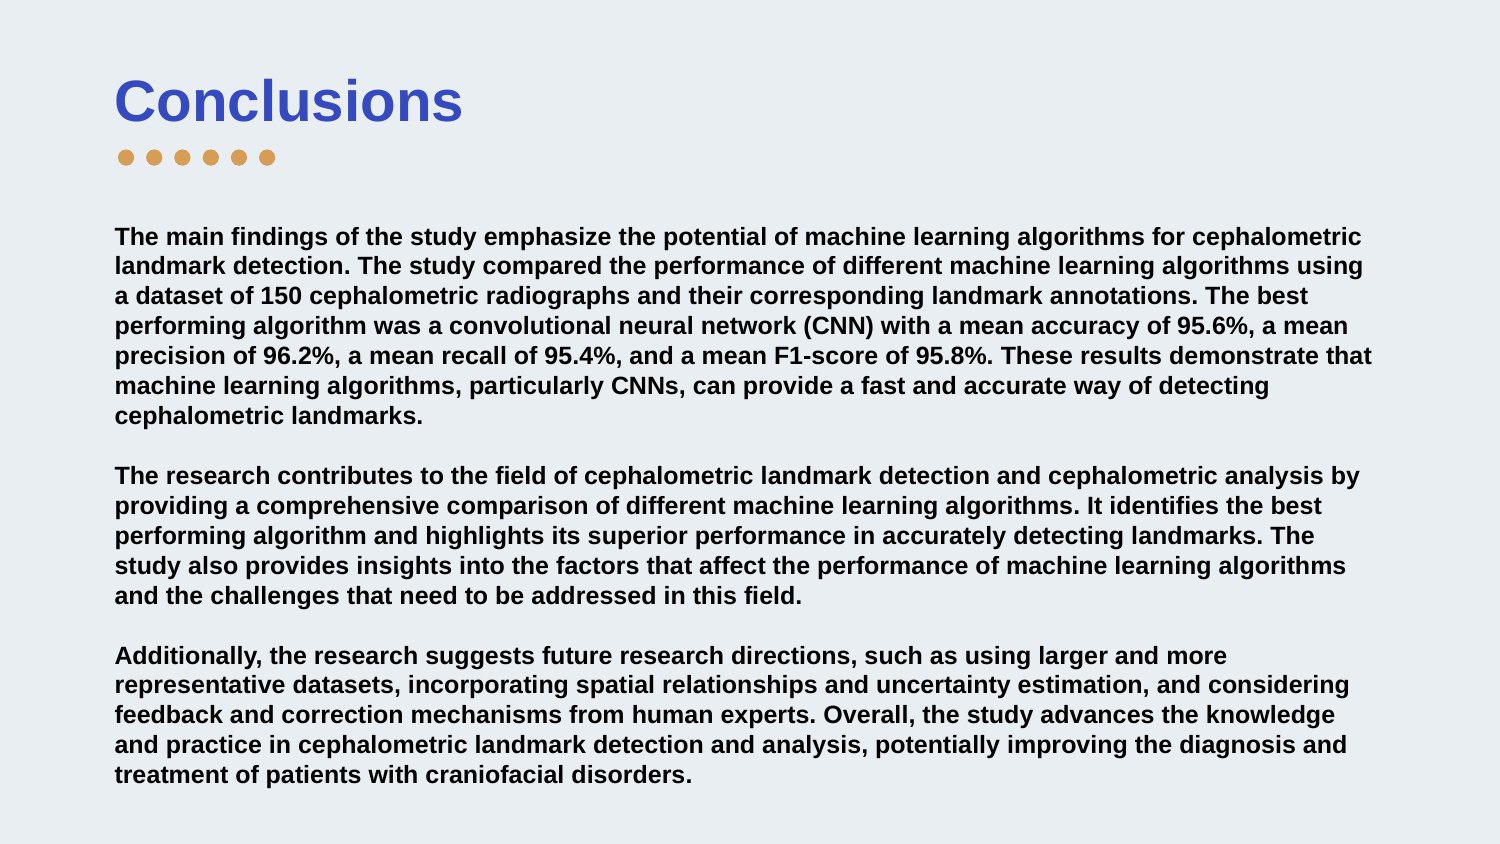

# Conclusions

The main findings of the study emphasize the potential of machine learning algorithms for cephalometric landmark detection. The study compared the performance of different machine learning algorithms using a dataset of 150 cephalometric radiographs and their corresponding landmark annotations. The best performing algorithm was a convolutional neural network (CNN) with a mean accuracy of 95.6%, a mean precision of 96.2%, a mean recall of 95.4%, and a mean F1-score of 95.8%. These results demonstrate that machine learning algorithms, particularly CNNs, can provide a fast and accurate way of detecting cephalometric landmarks.

The research contributes to the field of cephalometric landmark detection and cephalometric analysis by providing a comprehensive comparison of different machine learning algorithms. It identifies the best performing algorithm and highlights its superior performance in accurately detecting landmarks. The study also provides insights into the factors that affect the performance of machine learning algorithms and the challenges that need to be addressed in this field.

Additionally, the research suggests future research directions, such as using larger and more representative datasets, incorporating spatial relationships and uncertainty estimation, and considering feedback and correction mechanisms from human experts. Overall, the study advances the knowledge and practice in cephalometric landmark detection and analysis, potentially improving the diagnosis and treatment of patients with craniofacial disorders.